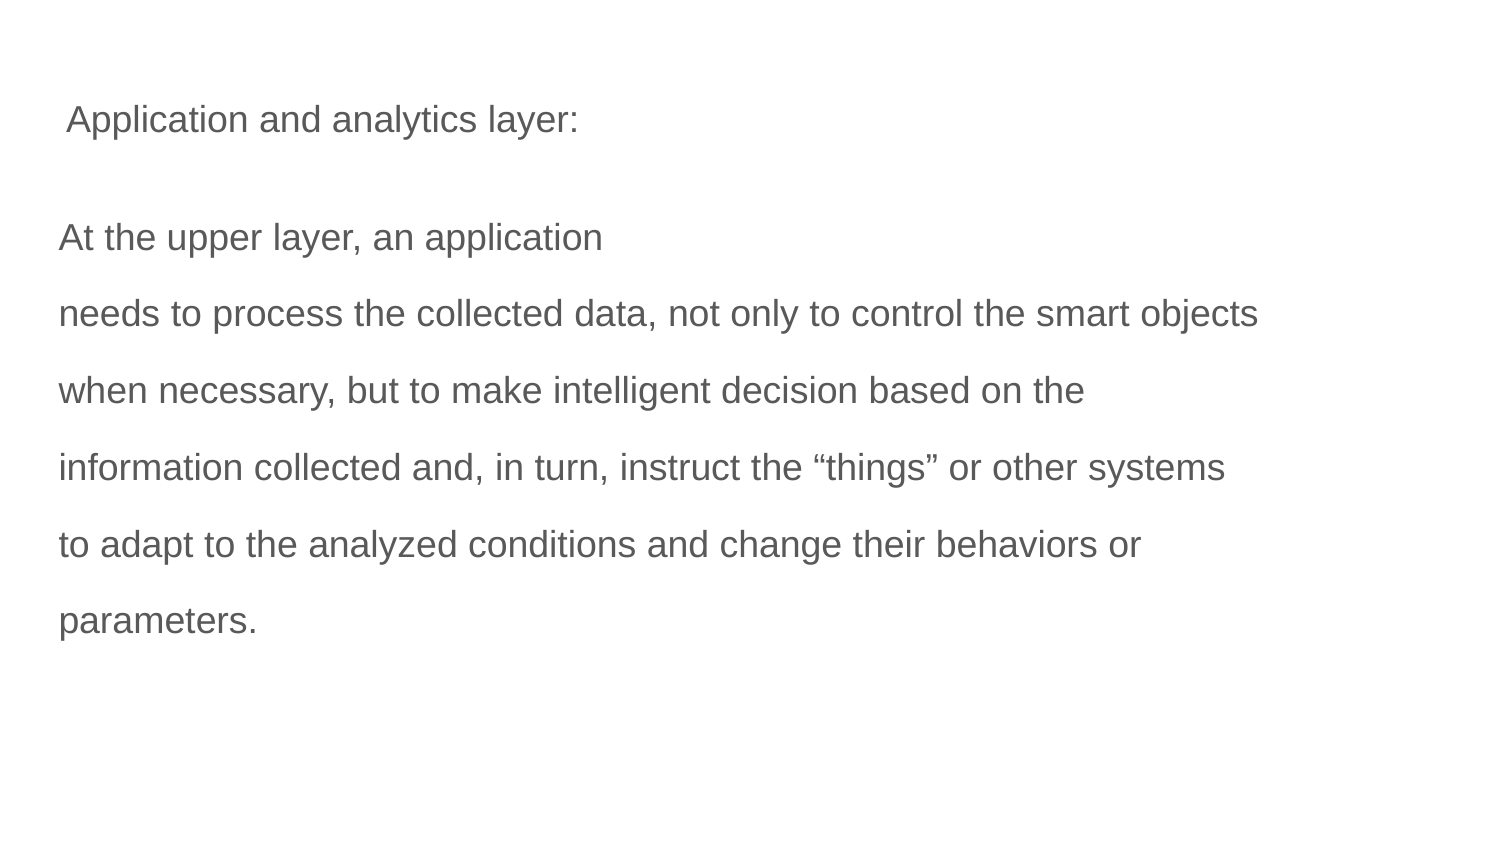

# Application and analytics layer:
At the upper layer, an application
needs to process the collected data, not only to control the smart objects
when necessary, but to make intelligent decision based on the
information collected and, in turn, instruct the “things” or other systems
to adapt to the analyzed conditions and change their behaviors or
parameters.